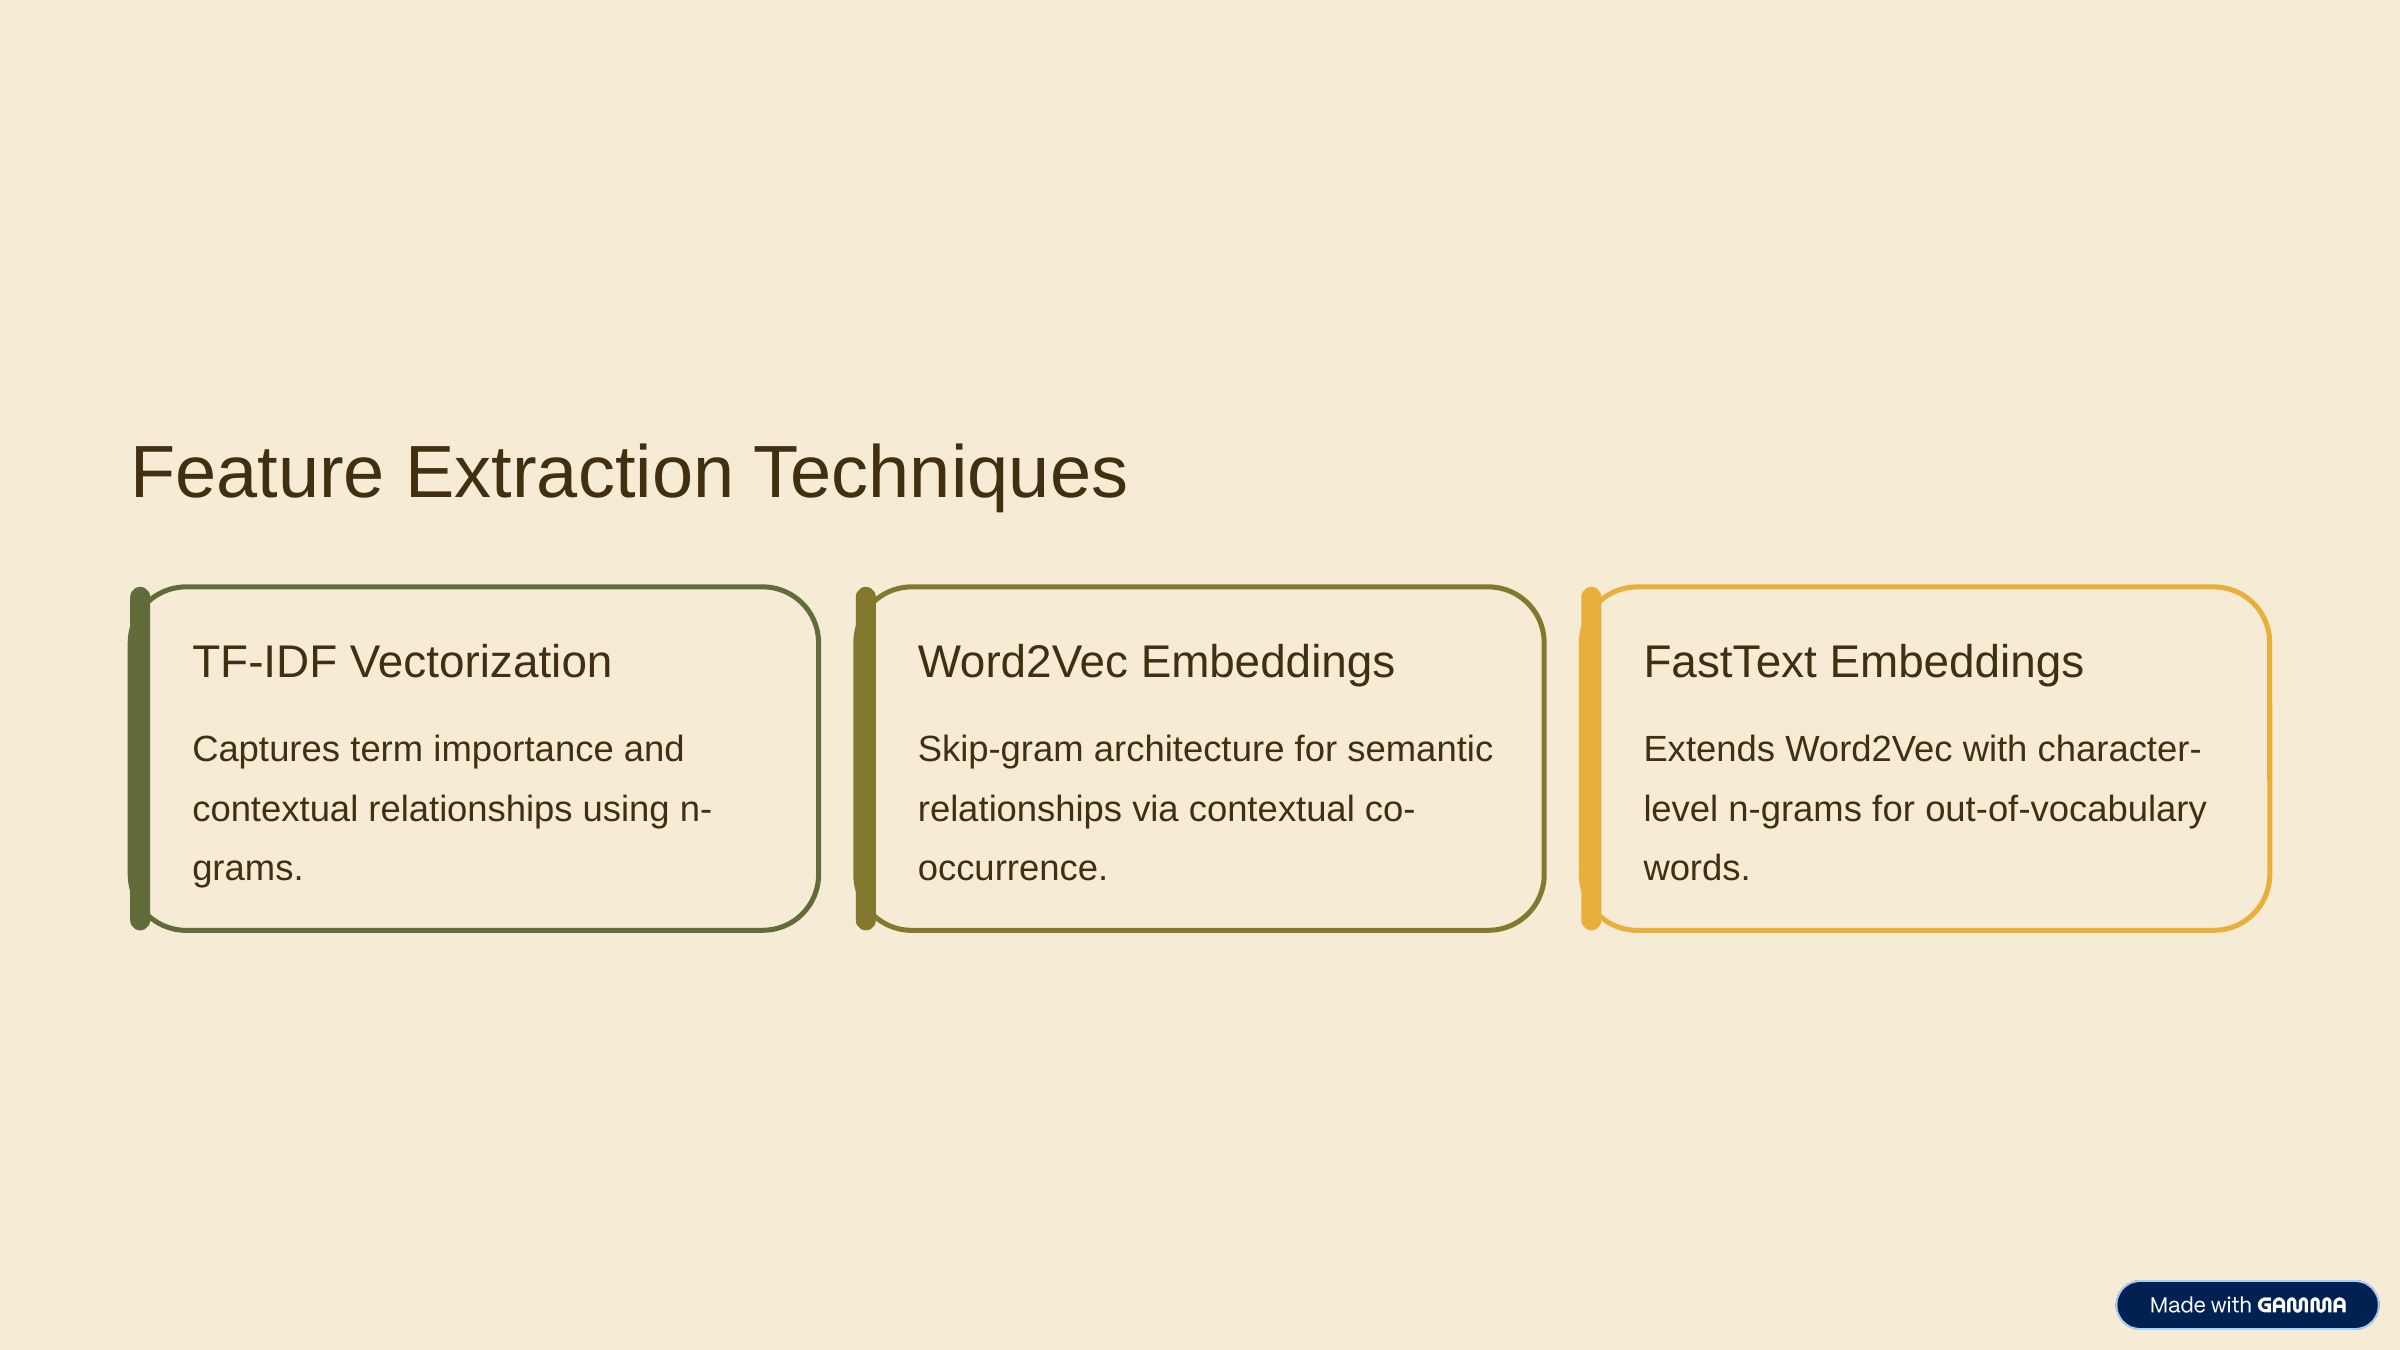

Feature Extraction Techniques

TF-IDF Vectorization
Word2Vec Embeddings
FastText Embeddings
Captures term importance and contextual relationships using n-grams.
Skip-gram architecture for semantic relationships via contextual co-occurrence.
Extends Word2Vec with character-level n-grams for out-of-vocabulary words.